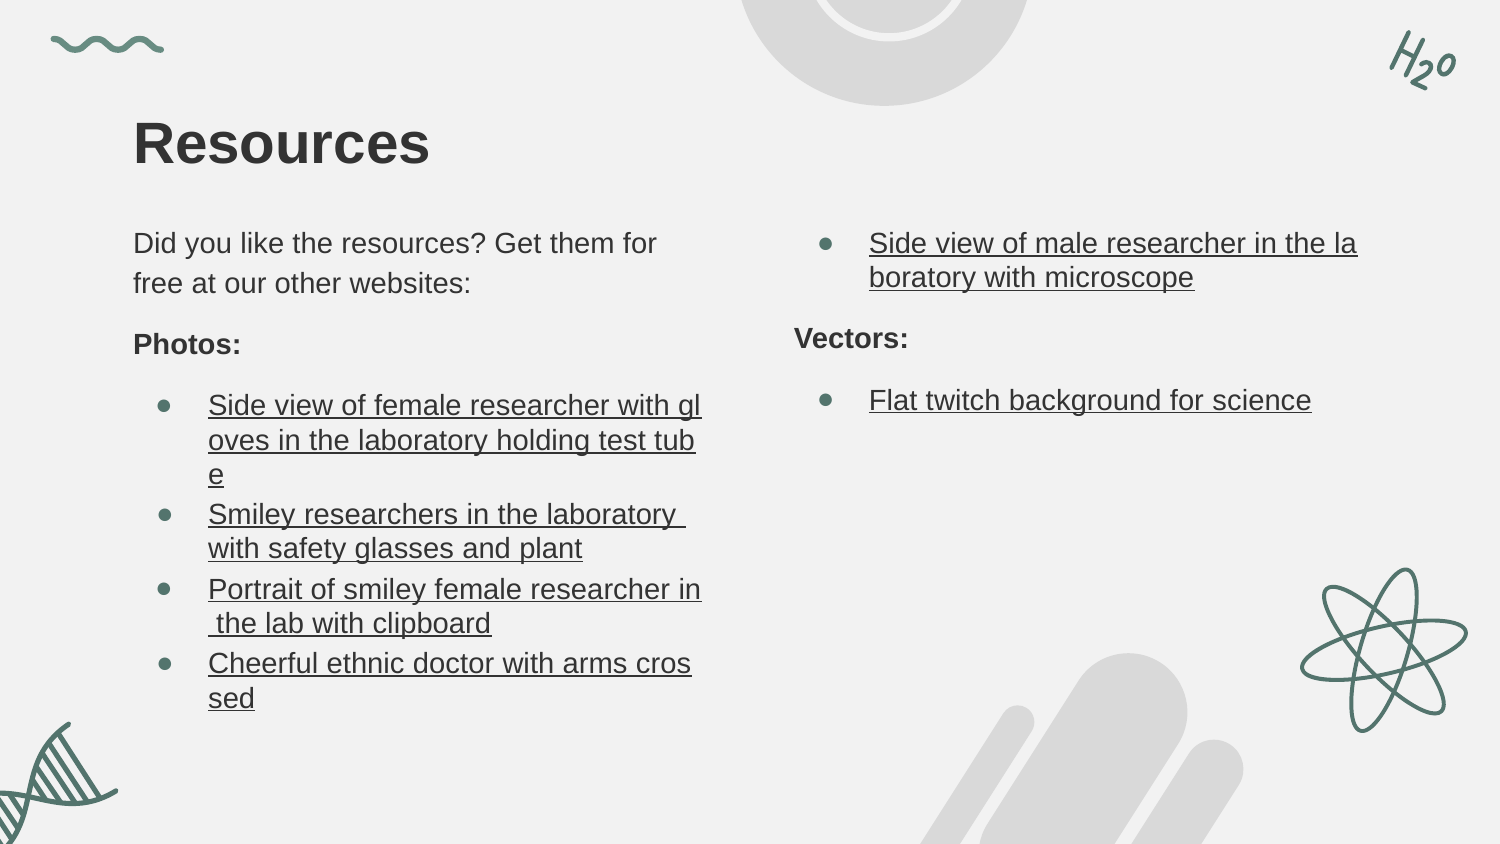

# Resources
Did you like the resources? Get them for free at our other websites:
Photos:
Side view of female researcher with gloves in the laboratory holding test tube
Smiley researchers in the laboratory with safety glasses and plant
Portrait of smiley female researcher in the lab with clipboard
Cheerful ethnic doctor with arms crossed

Side view of male researcher in the laboratory with microscope
Vectors:
Flat twitch background for science